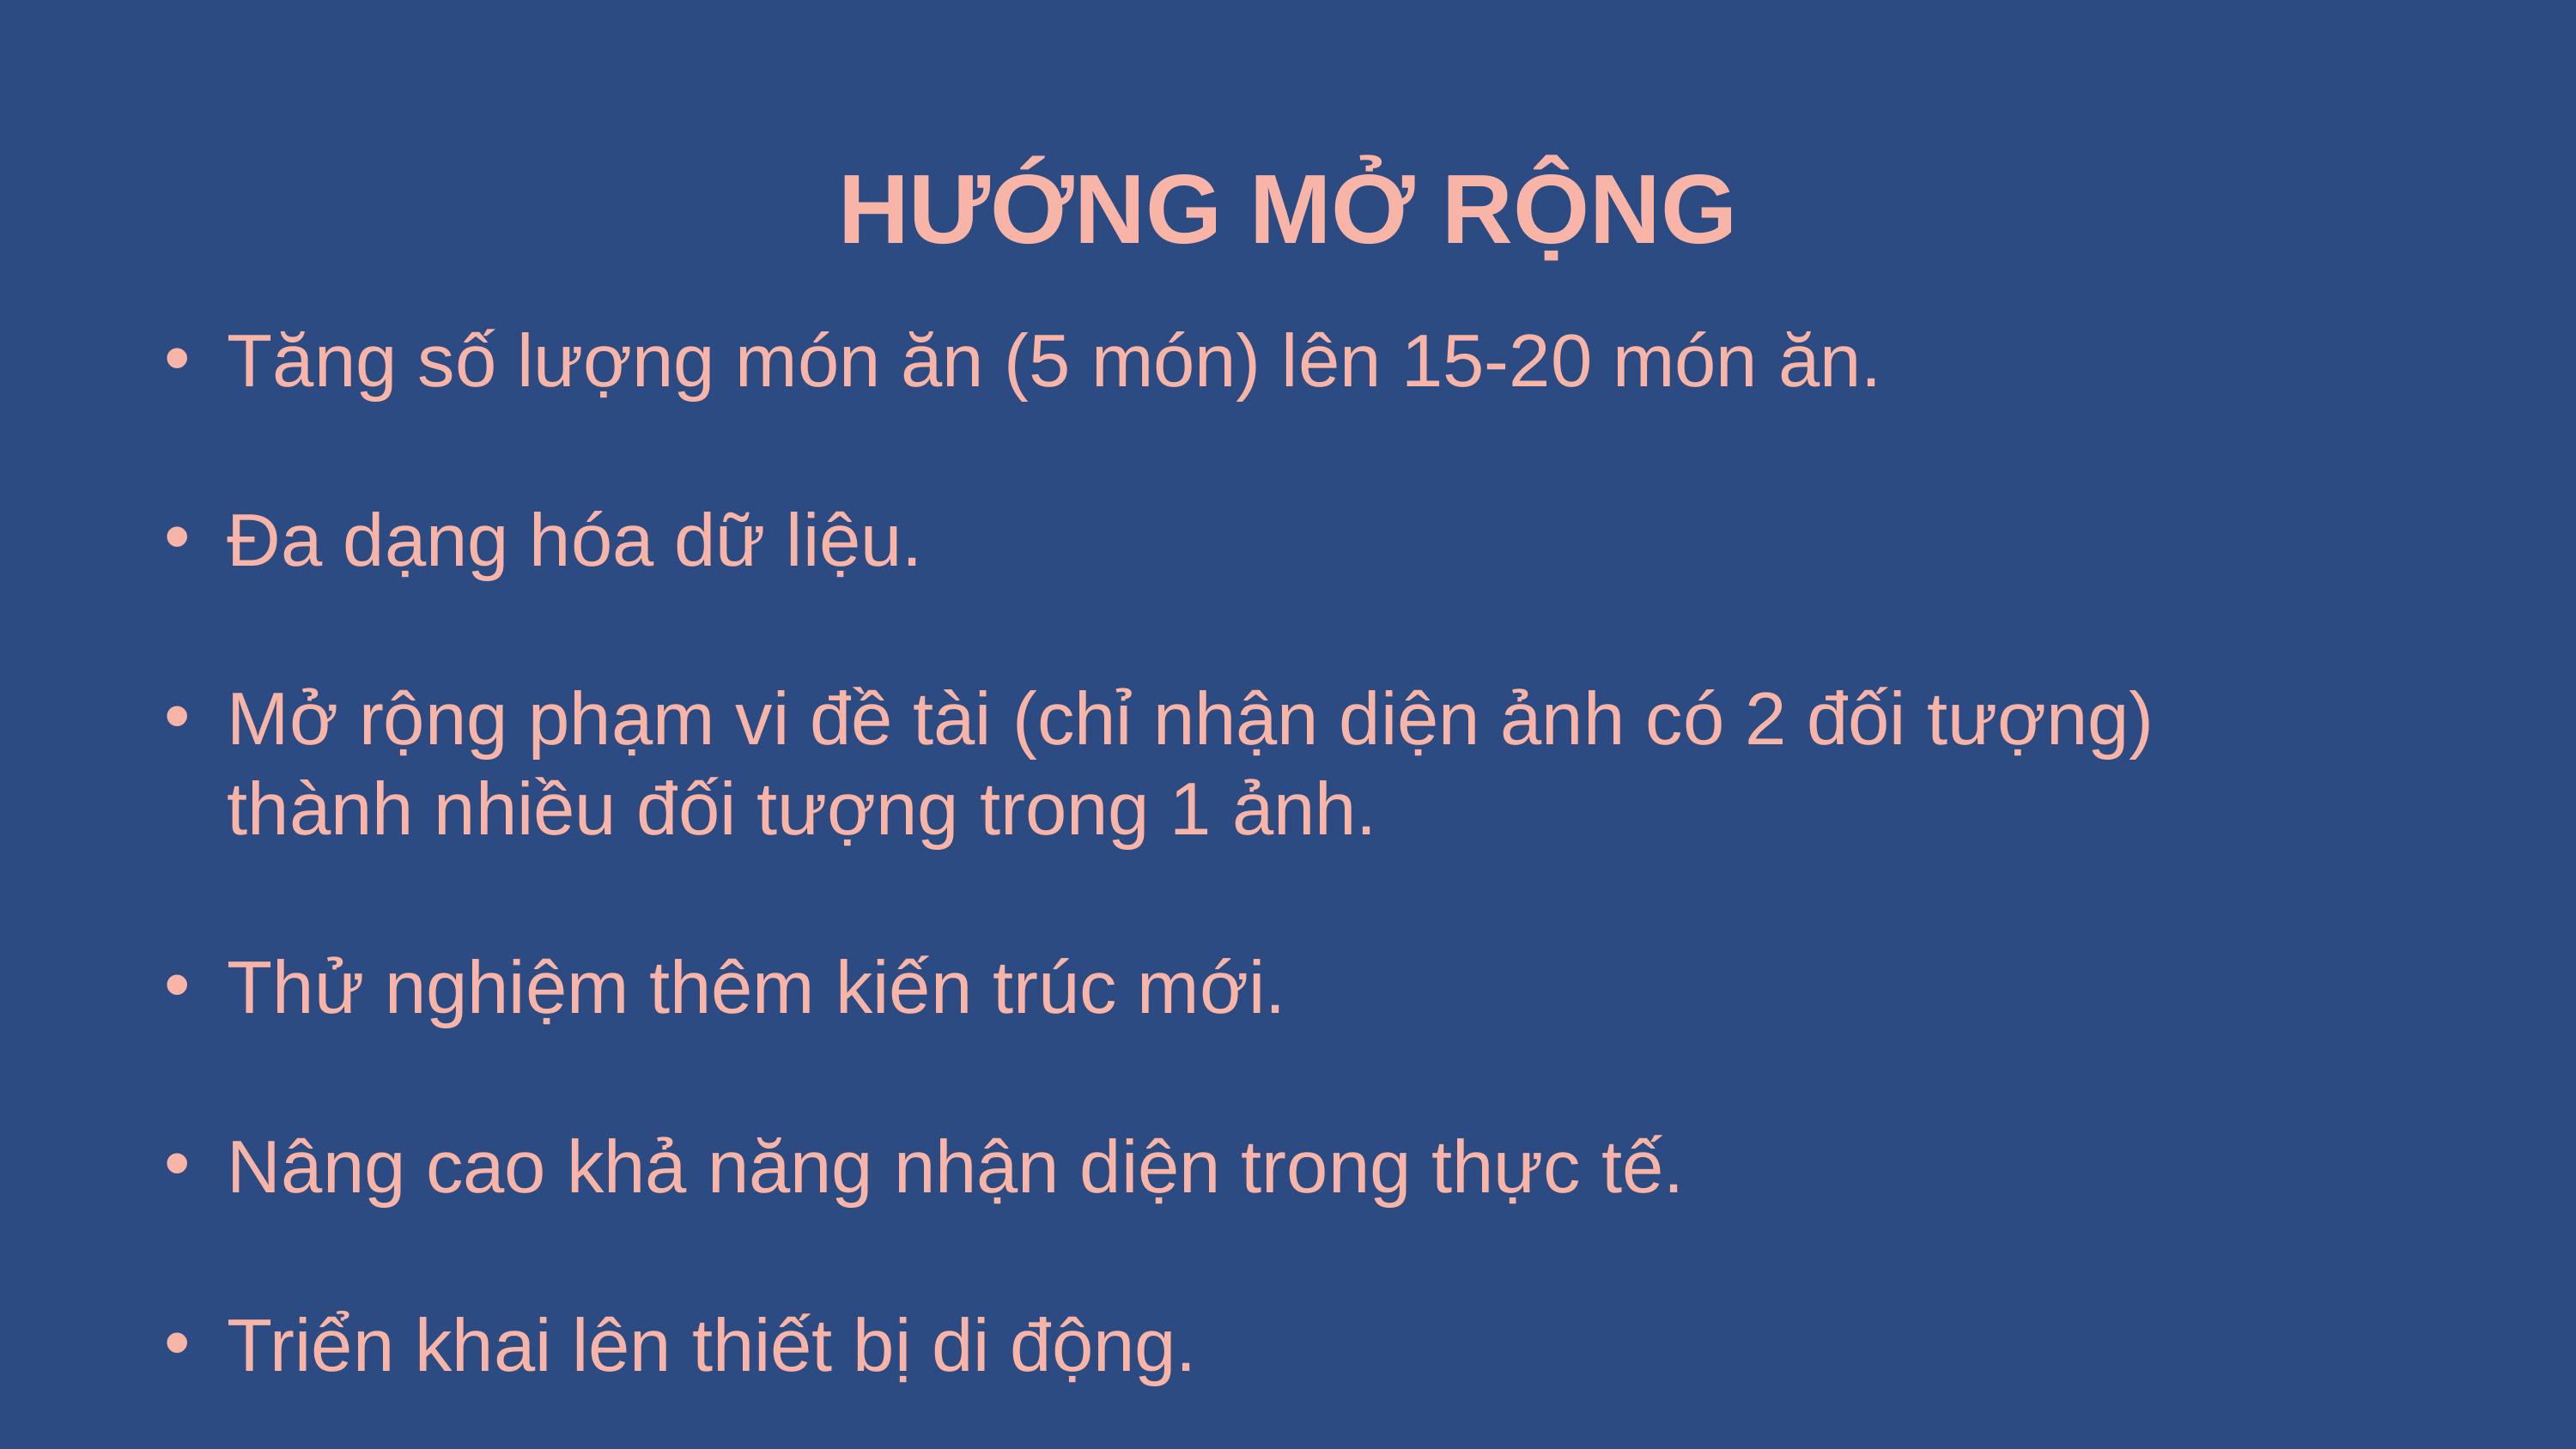

HƯỚNG MỞ RỘNG
Tăng số lượng món ăn (5 món) lên 15-20 món ăn.

Đa dạng hóa dữ liệu.

Mở rộng phạm vi đề tài (chỉ nhận diện ảnh có 2 đối tượng) thành nhiều đối tượng trong 1 ảnh.

Thử nghiệm thêm kiến trúc mới.

Nâng cao khả năng nhận diện trong thực tế.

Triển khai lên thiết bị di động.